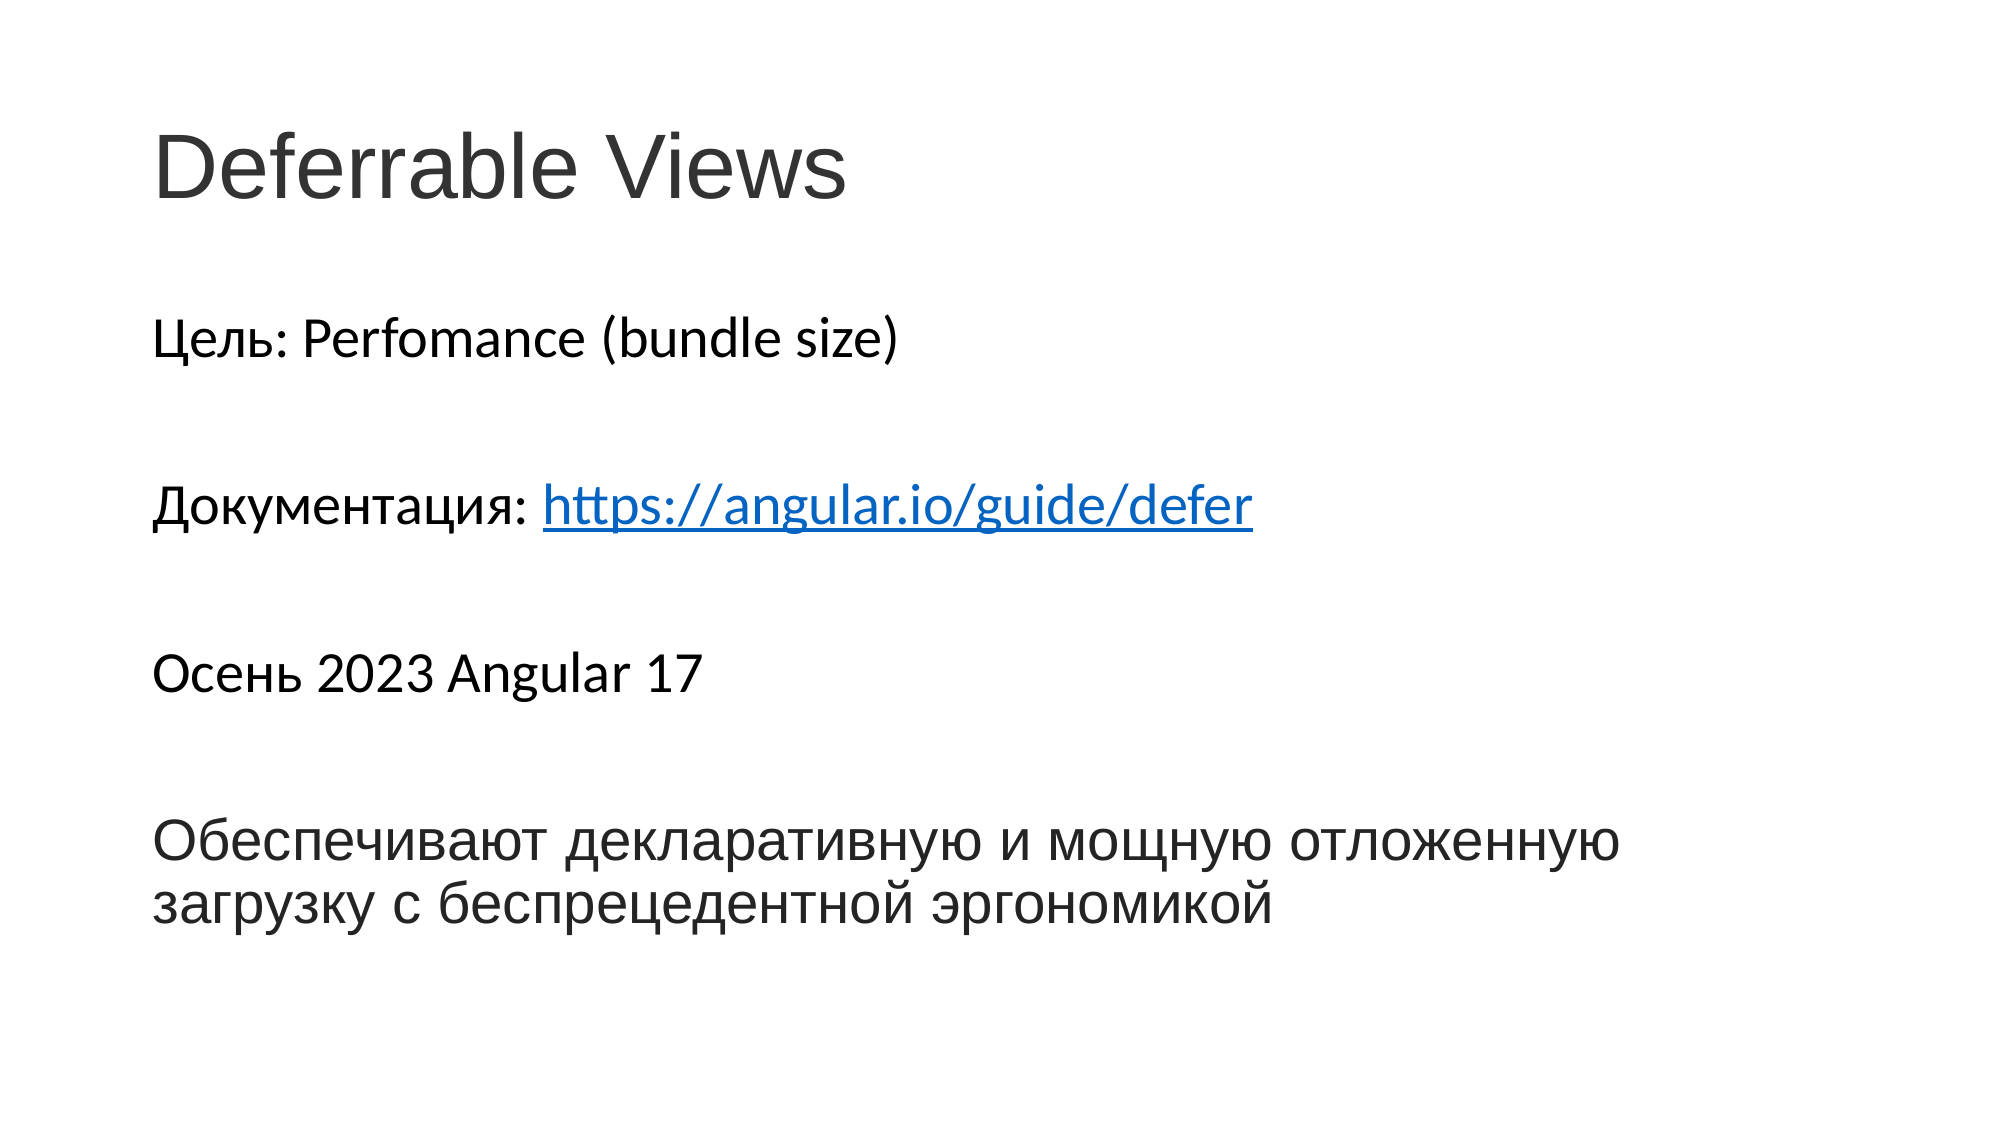

# Deferrable Views
Цель: Perfomance (bundle size)

Документация: https://angular.io/guide/defer

Осень 2023 Angular 17

Обеспечивают декларативную и мощную отложенную загрузку с беспрецедентной эргономикой